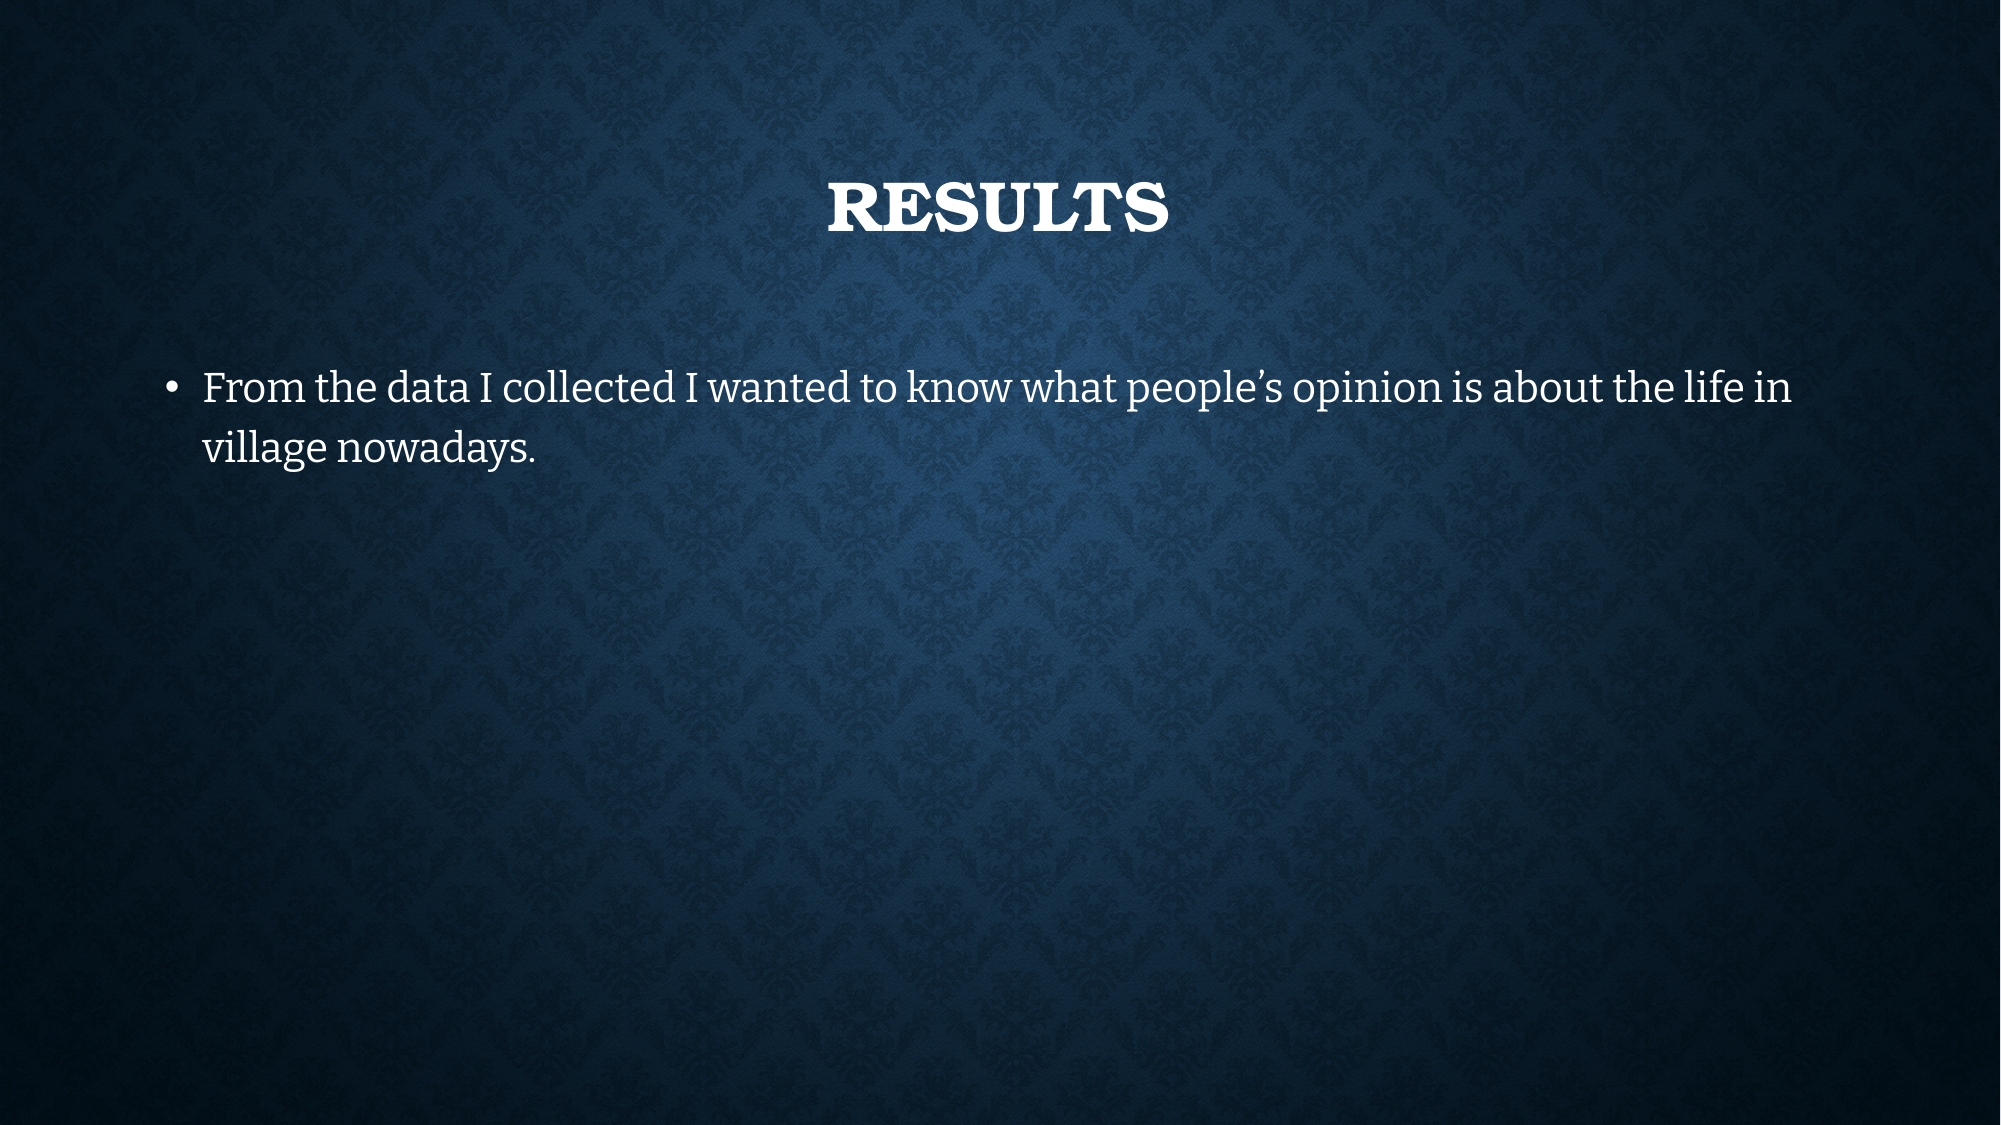

# Results
From the data I collected I wanted to know what people’s opinion is about the life in village nowadays.